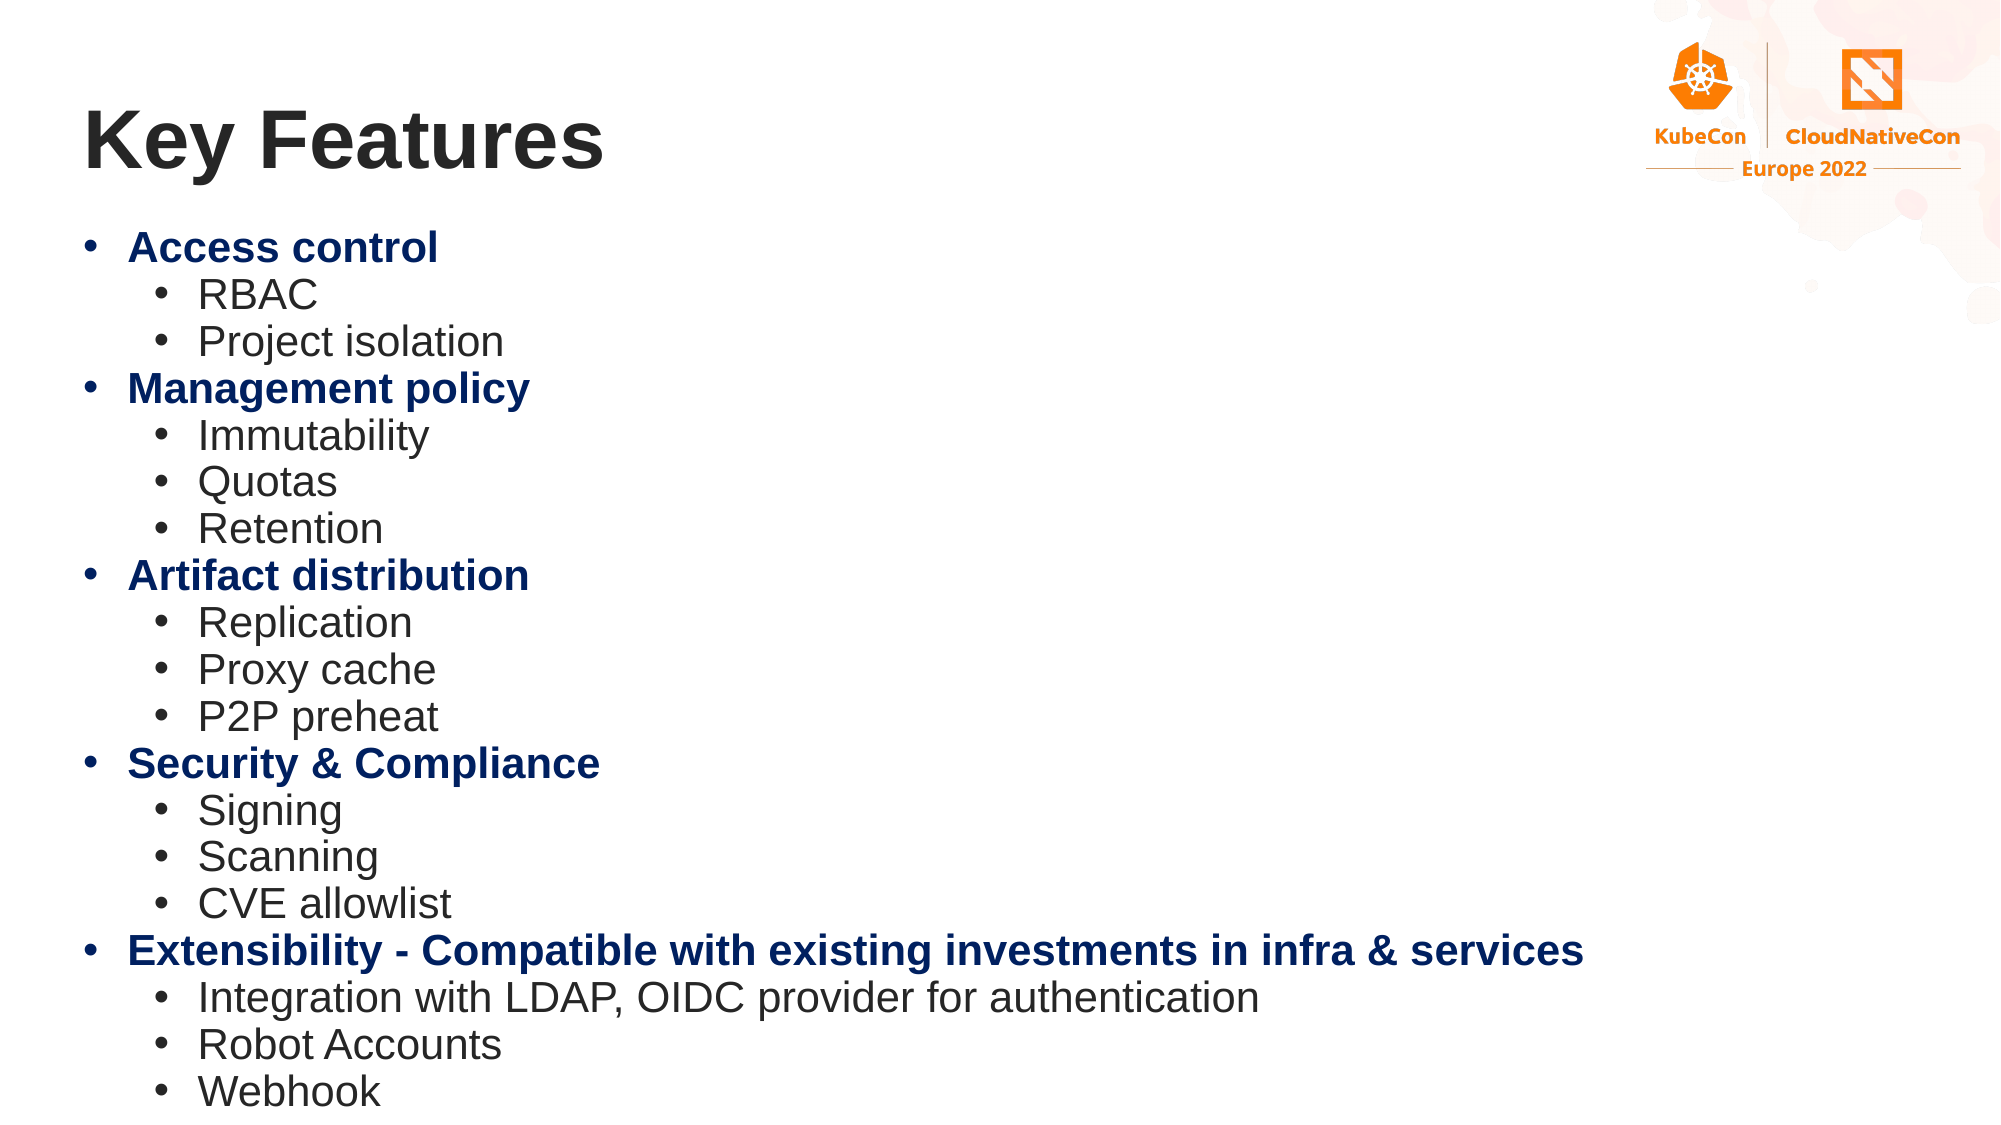

Key Features
Access control
RBAC
Project isolation
Management policy
Immutability
Quotas
Retention
Artifact distribution
Replication
Proxy cache
P2P preheat
Security & Compliance
Signing
Scanning
CVE allowlist
Extensibility - Compatible with existing investments in infra & services
Integration with LDAP, OIDC provider for authentication
Robot Accounts
Webhook